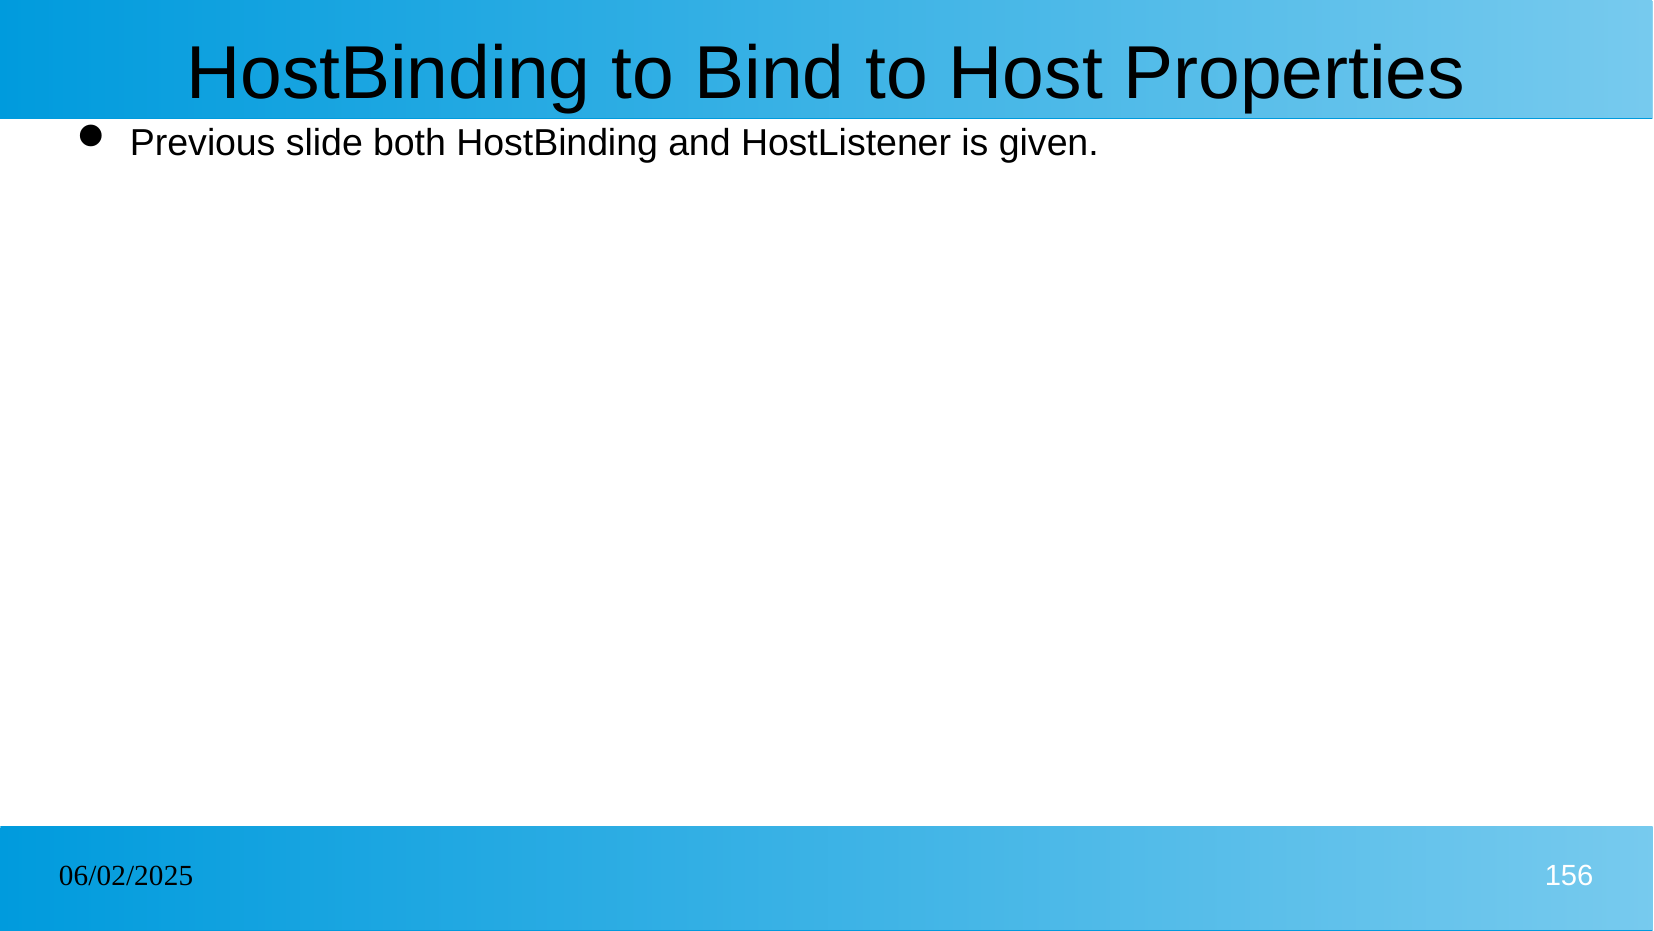

# HostBinding to Bind to Host Properties
Previous slide both HostBinding and HostListener is given.
06/02/2025
156